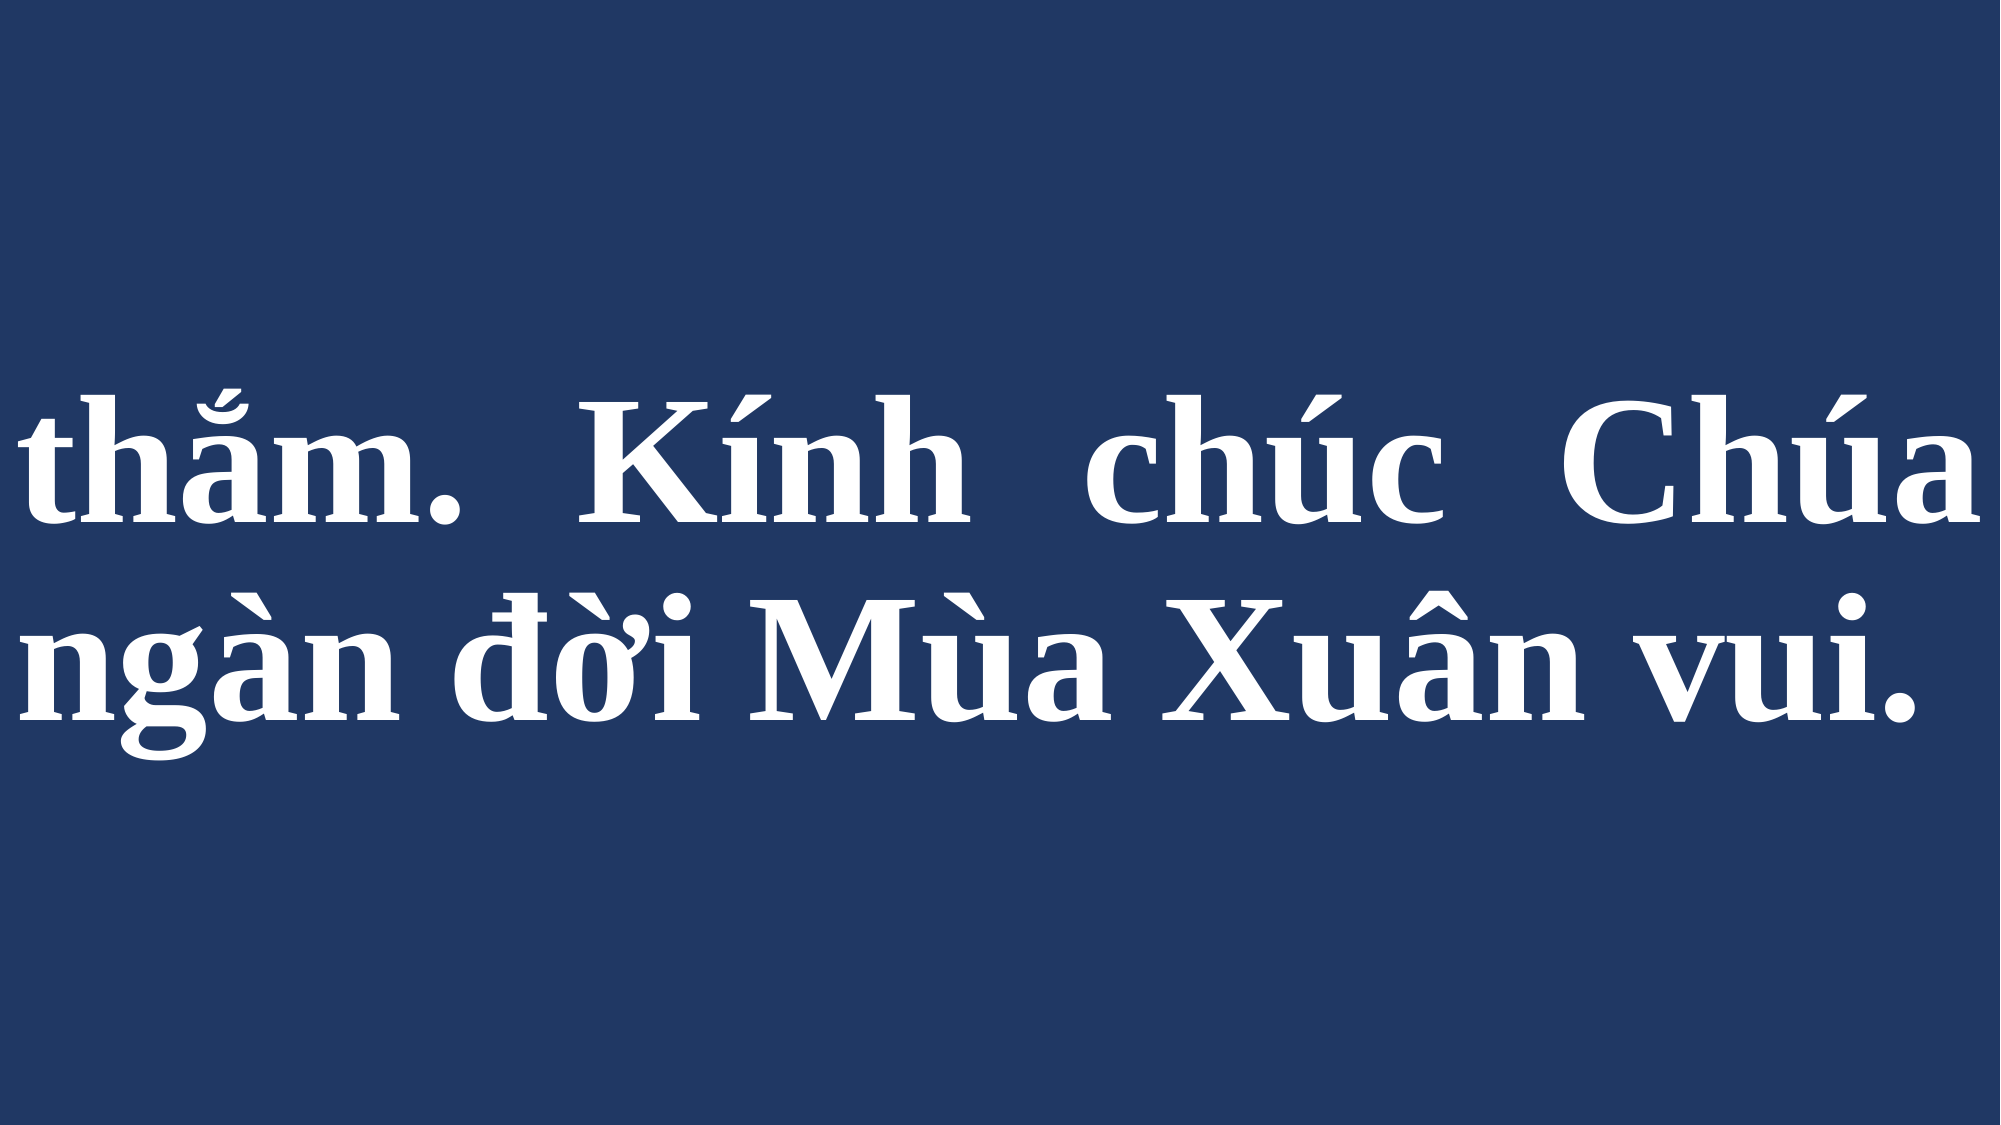

# thắm. Kính chúc Chúa ngàn đời Mùa Xuân vui.